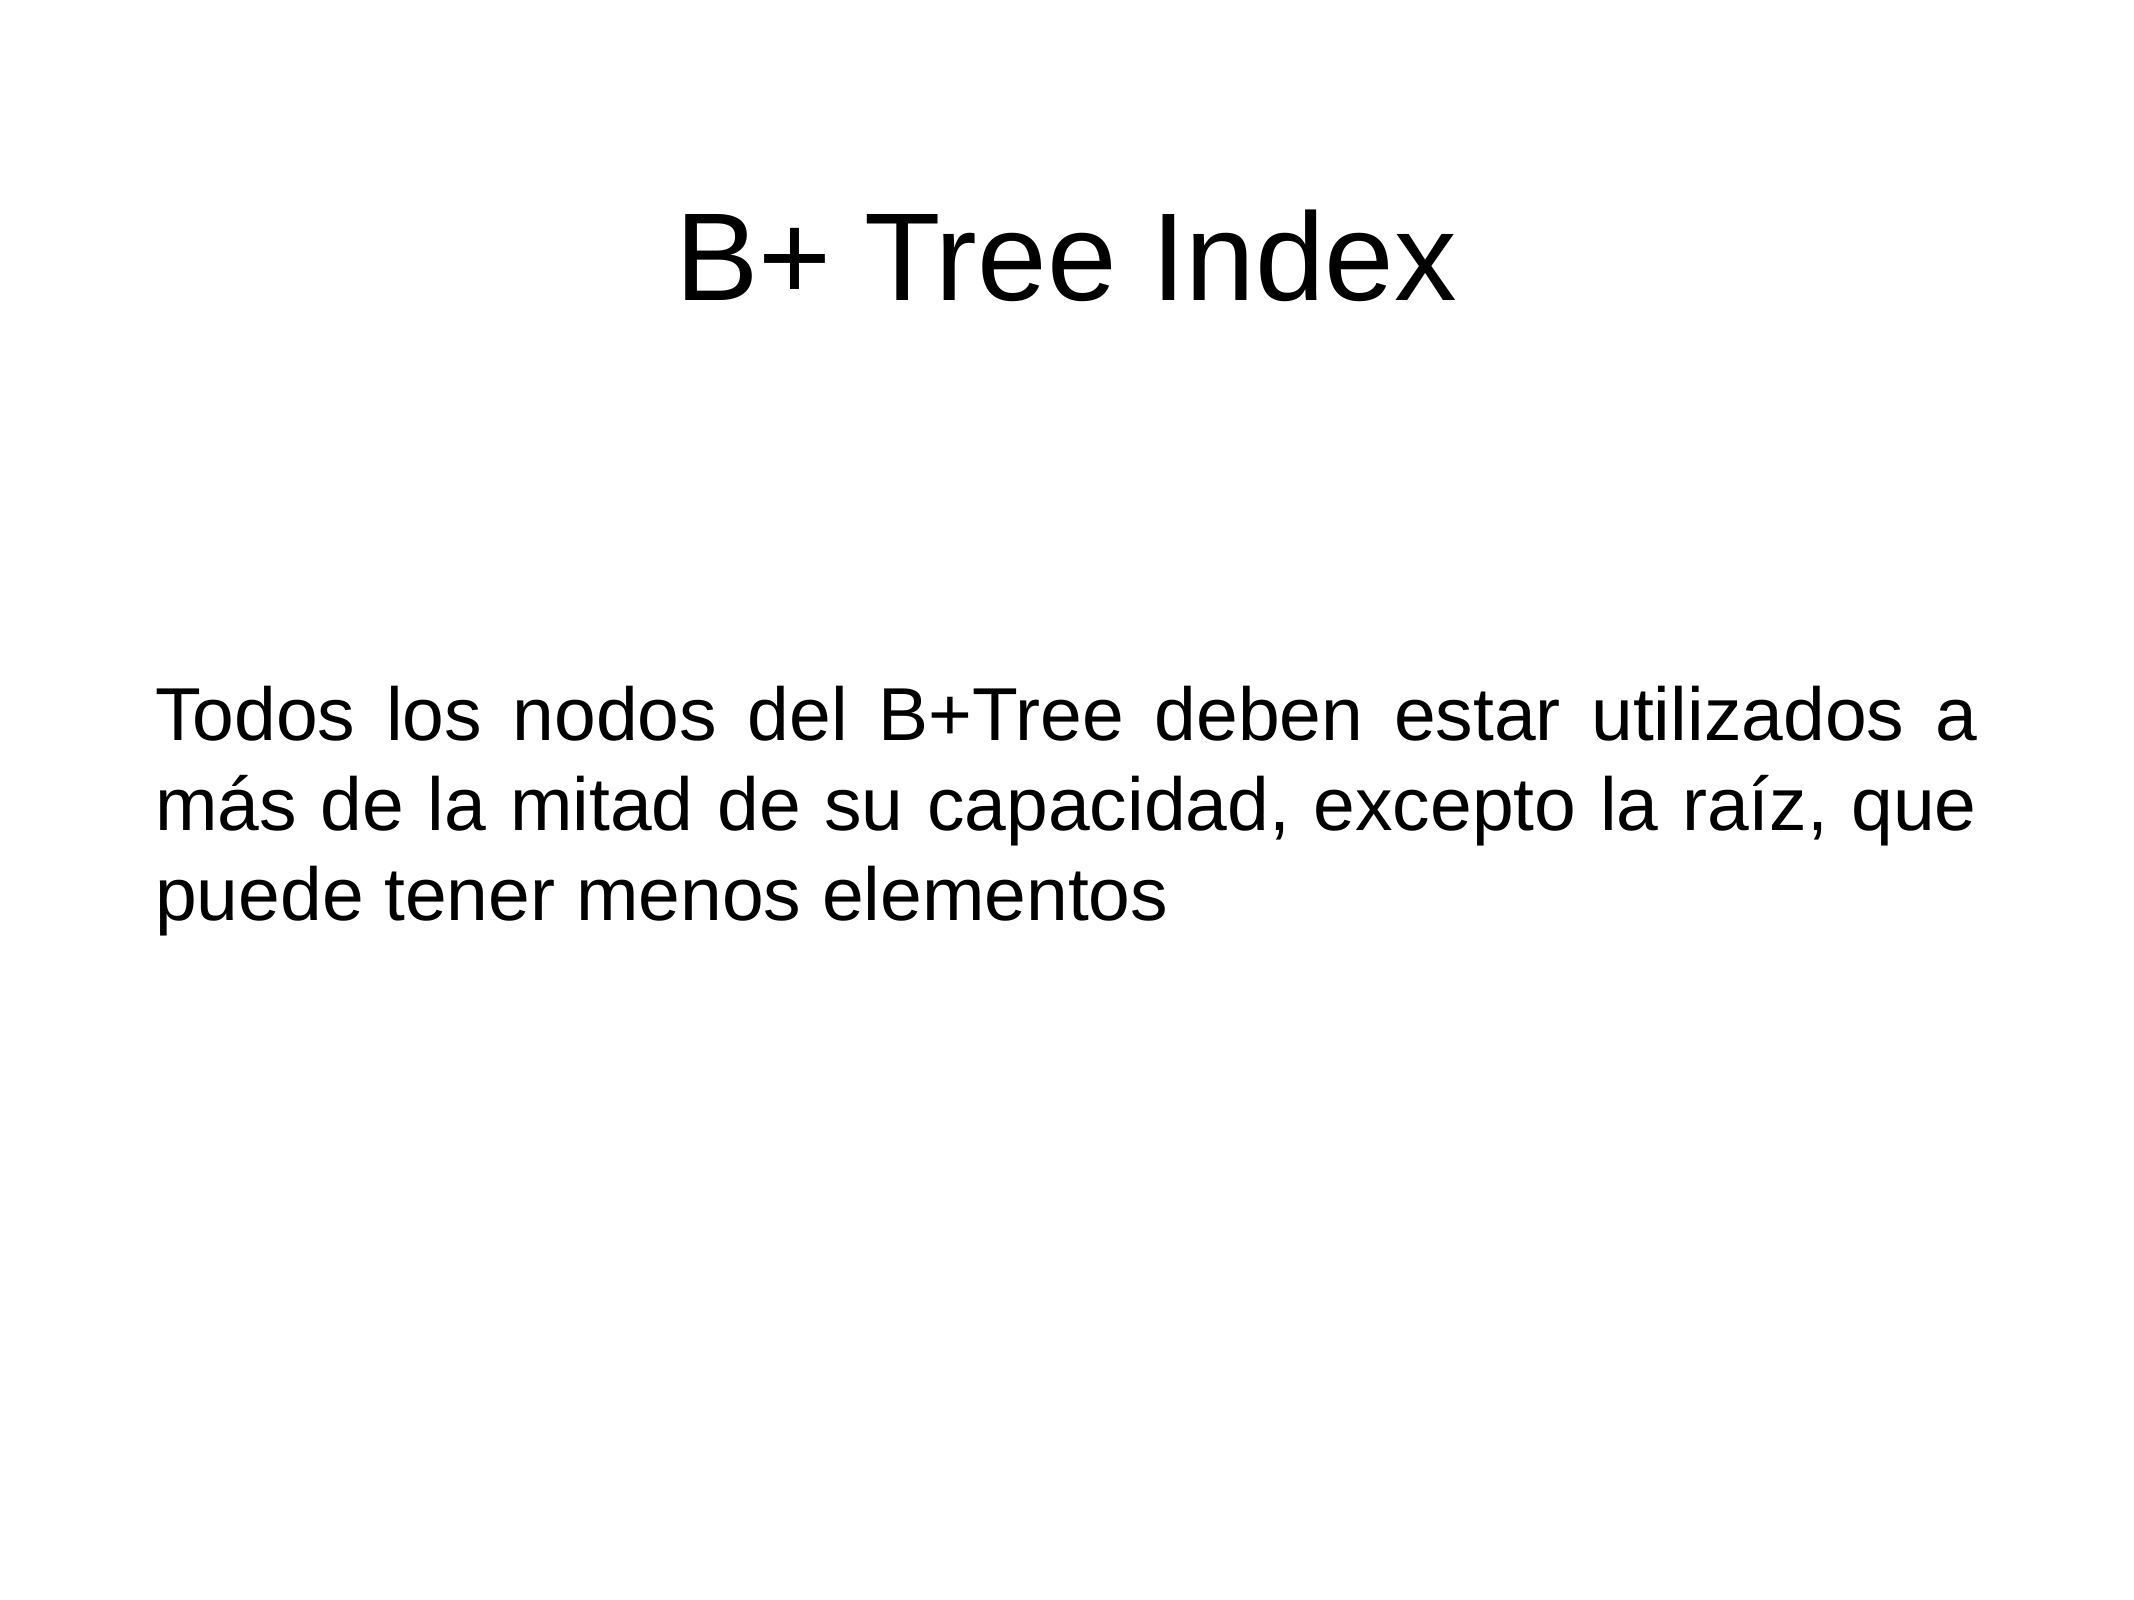

B+ Tree Index
Todos los nodos del B+Tree deben estar utilizados a más de la mitad de su capacidad, excepto la raíz, que puede tener menos elementos